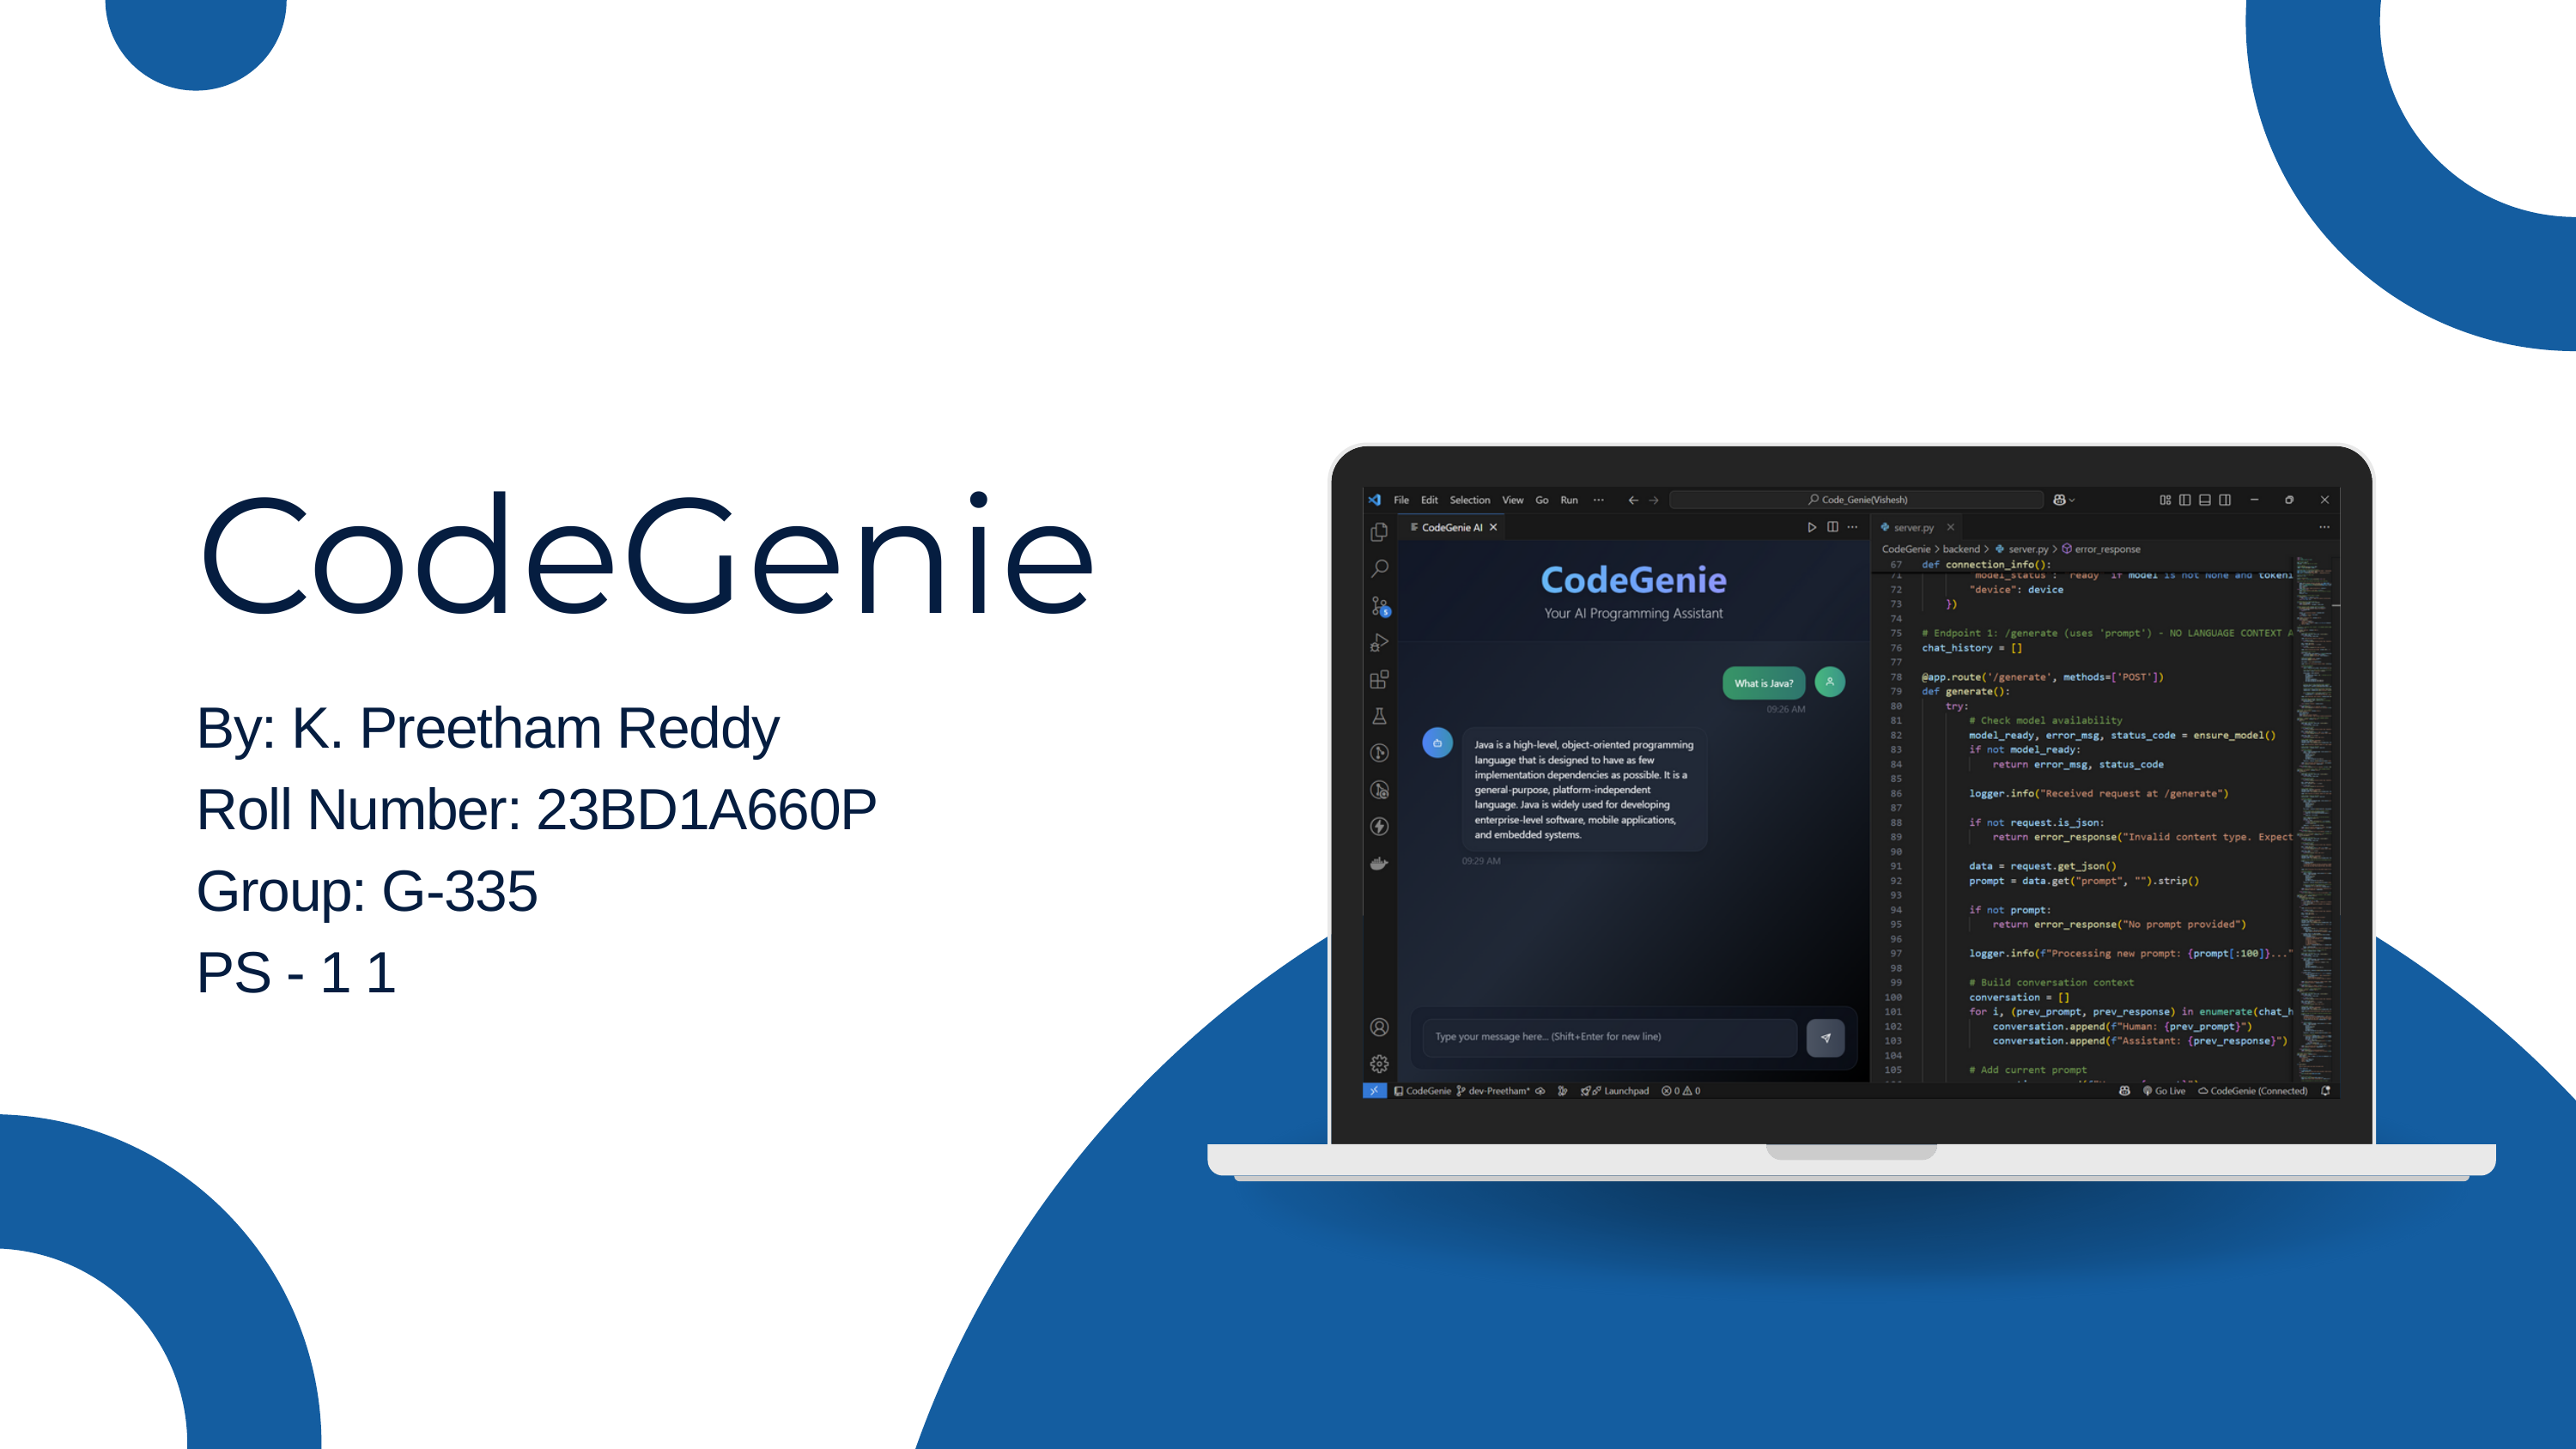

CodeGenie

By: K. Preetham Reddy
Roll Number: 23BD1A660P
Group: G-335
PS - 1 1